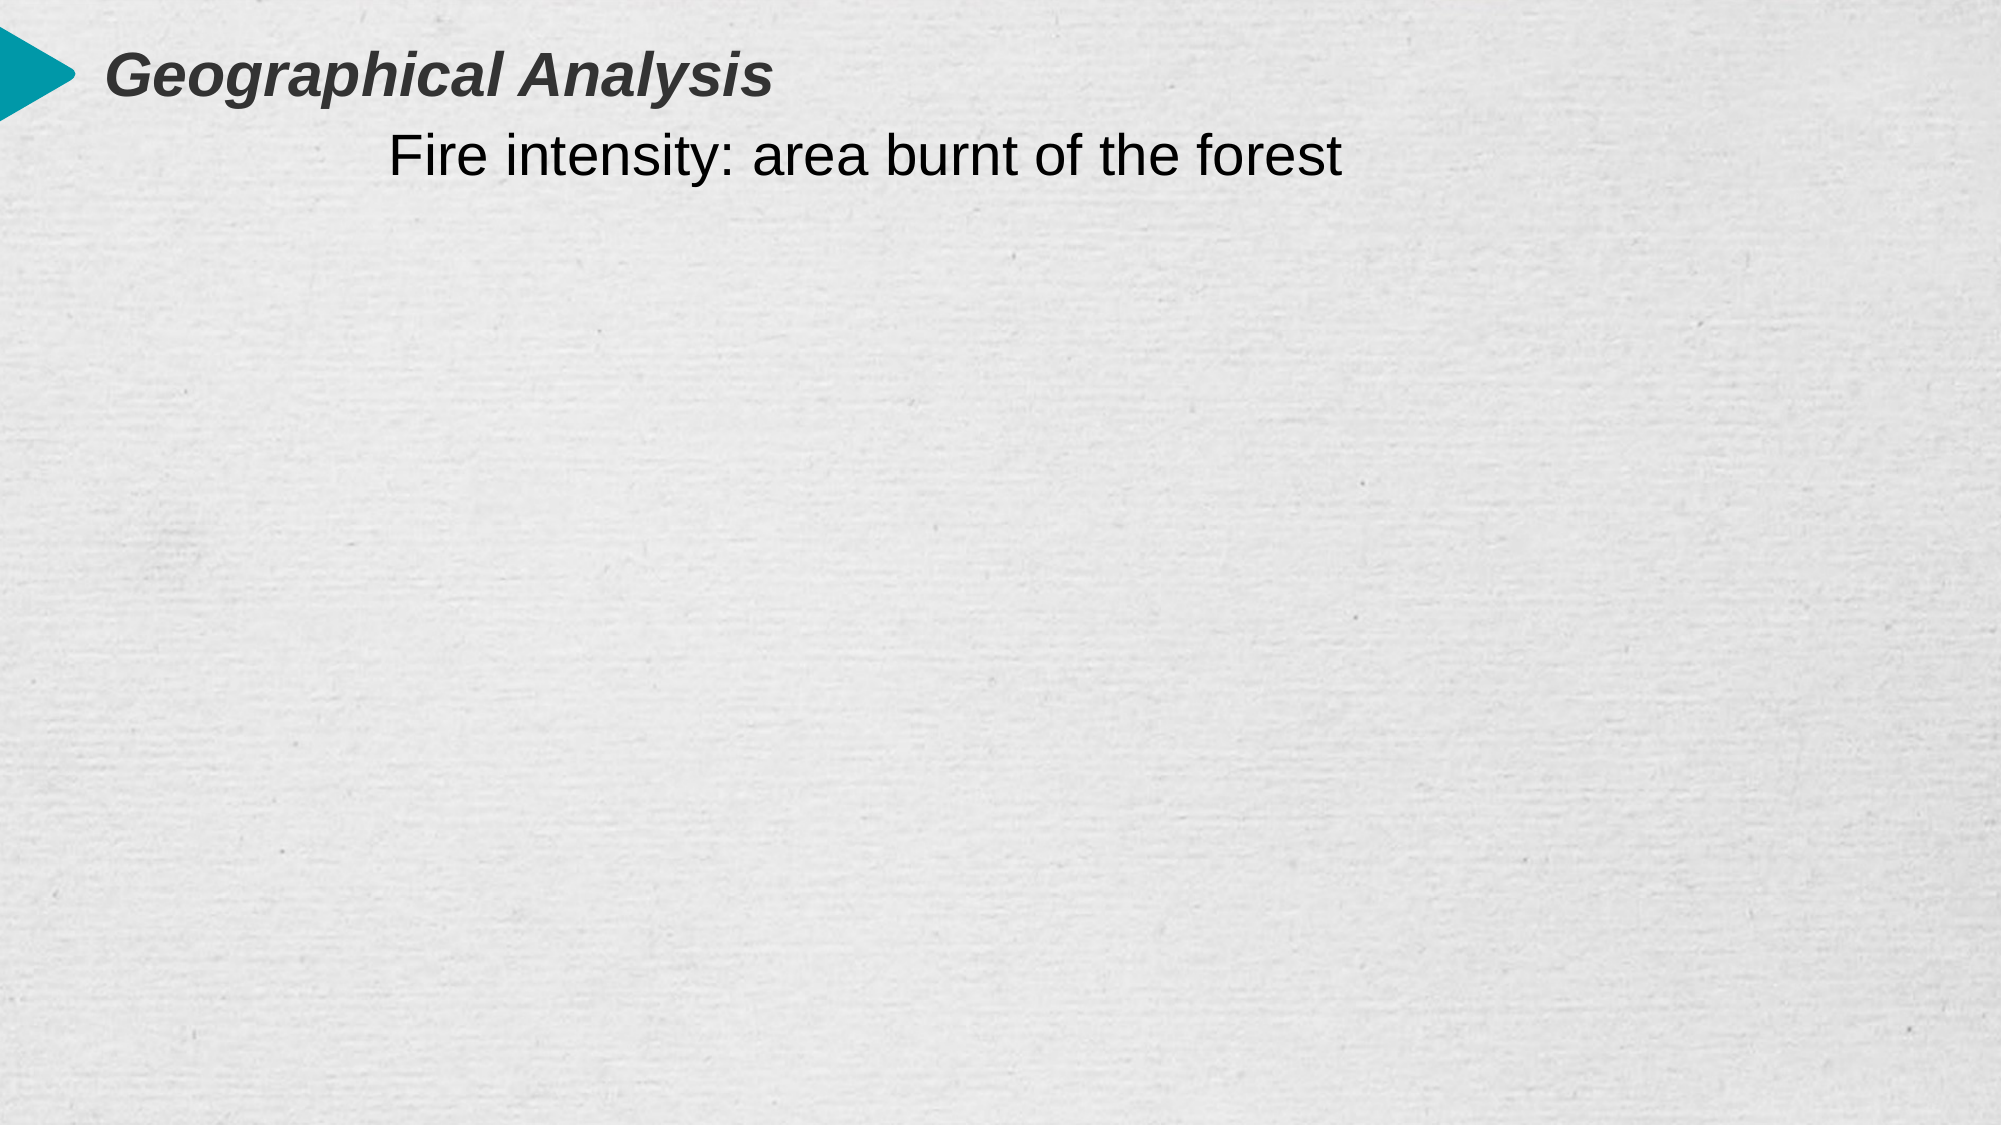

Geographical Analysis
Fire intensity: area burnt of the forest